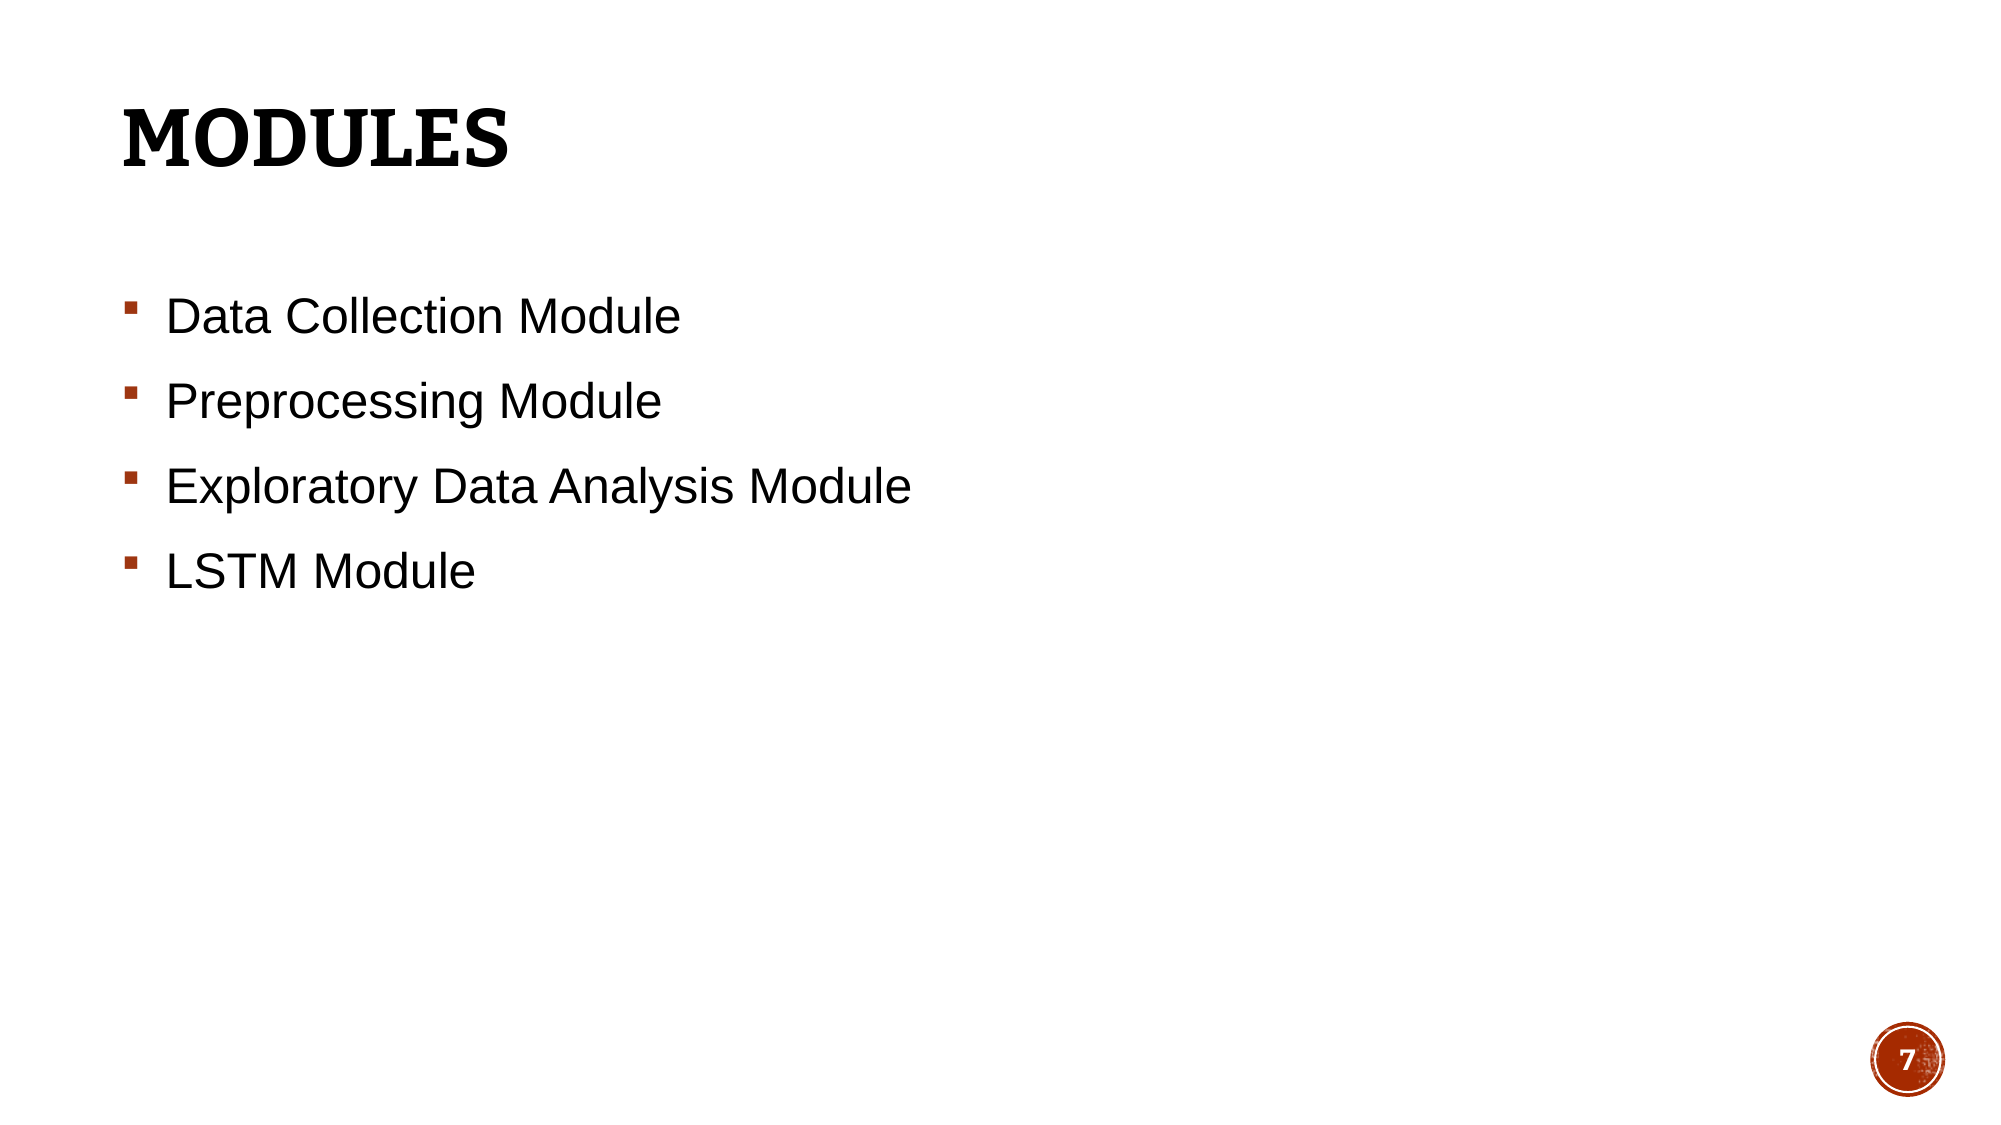

# Modules
 Data Collection Module
 Preprocessing Module
 Exploratory Data Analysis Module
 LSTM Module
7